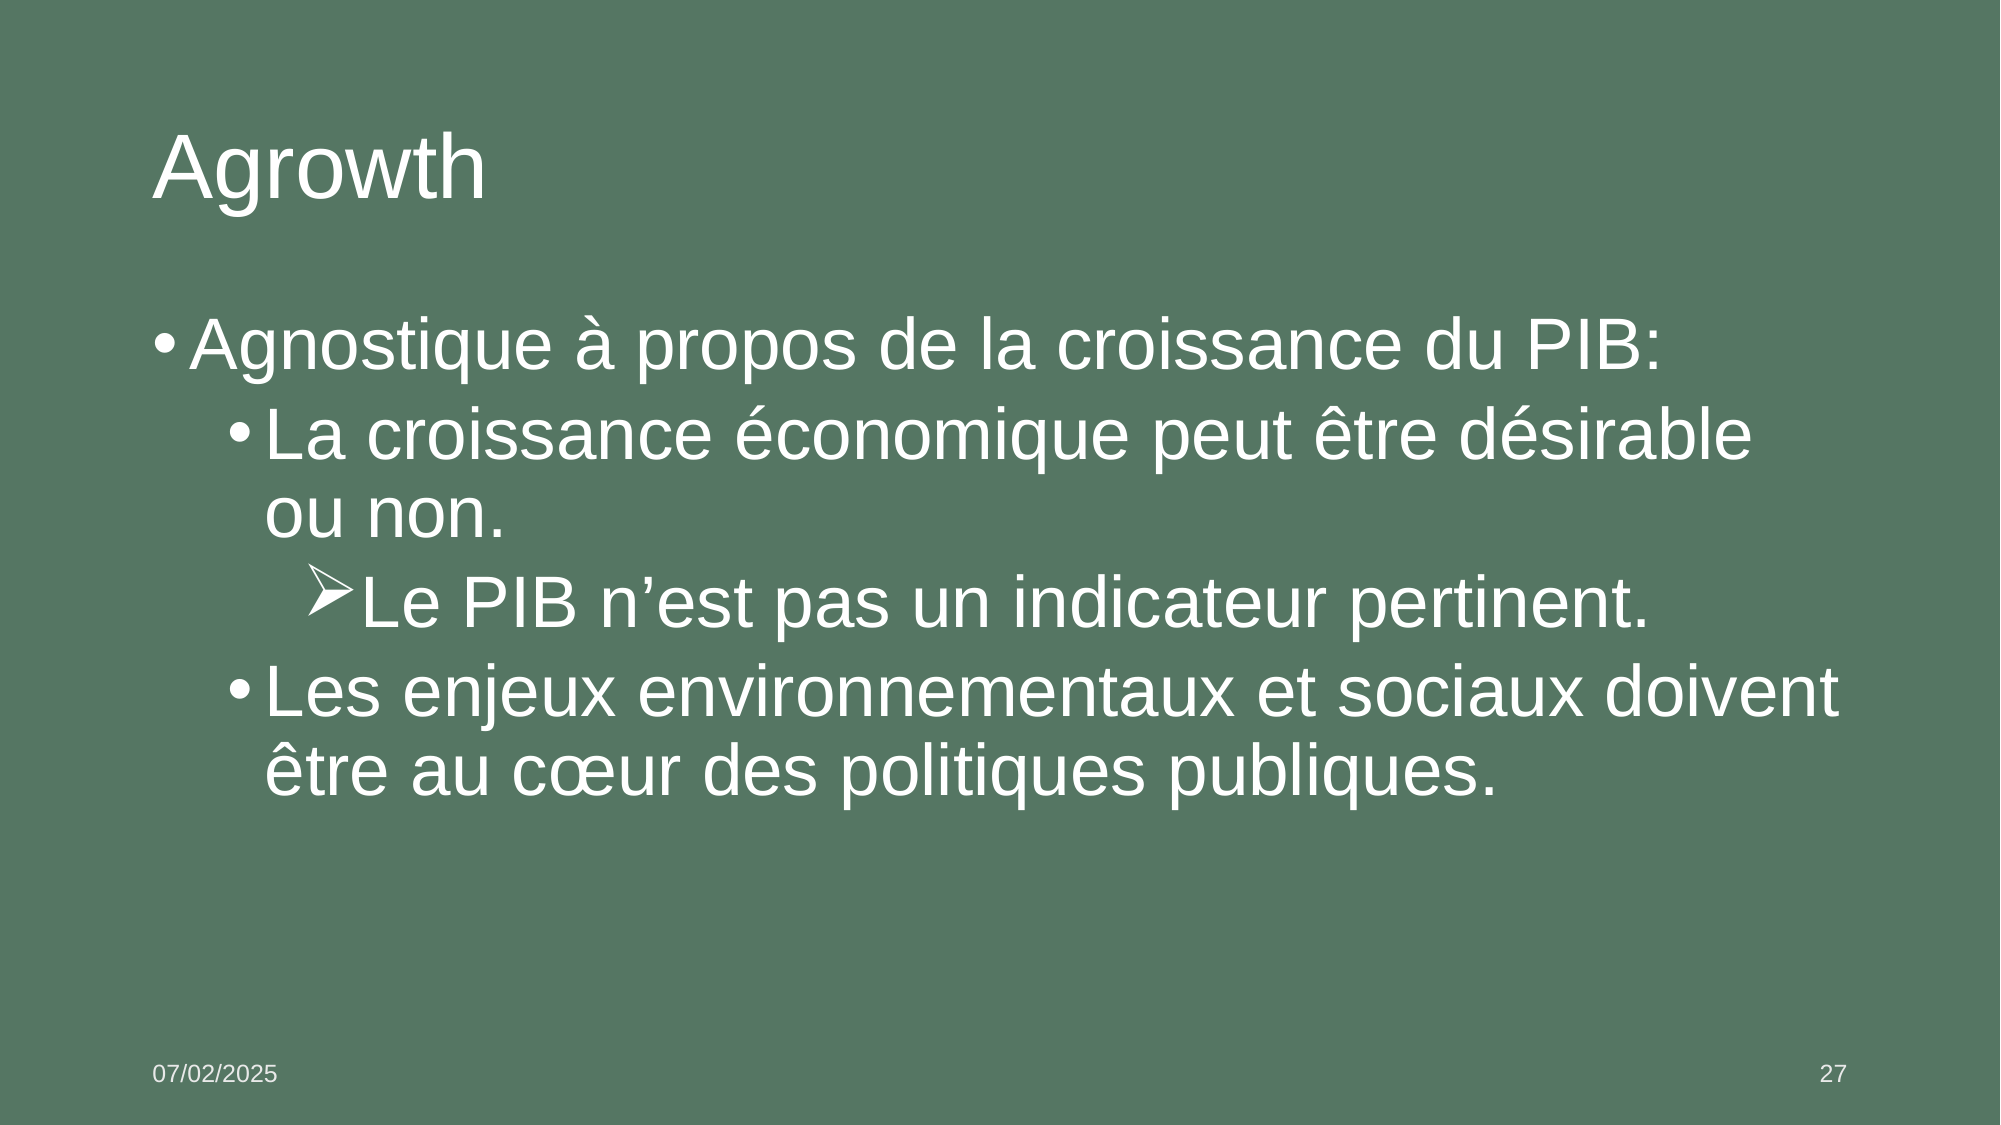

# Agrowth
Agnostique à propos de la croissance du PIB:
La croissance économique peut être désirable ou non.
Le PIB n’est pas un indicateur pertinent.
Les enjeux environnementaux et sociaux doivent être au cœur des politiques publiques.
07/02/2025
27